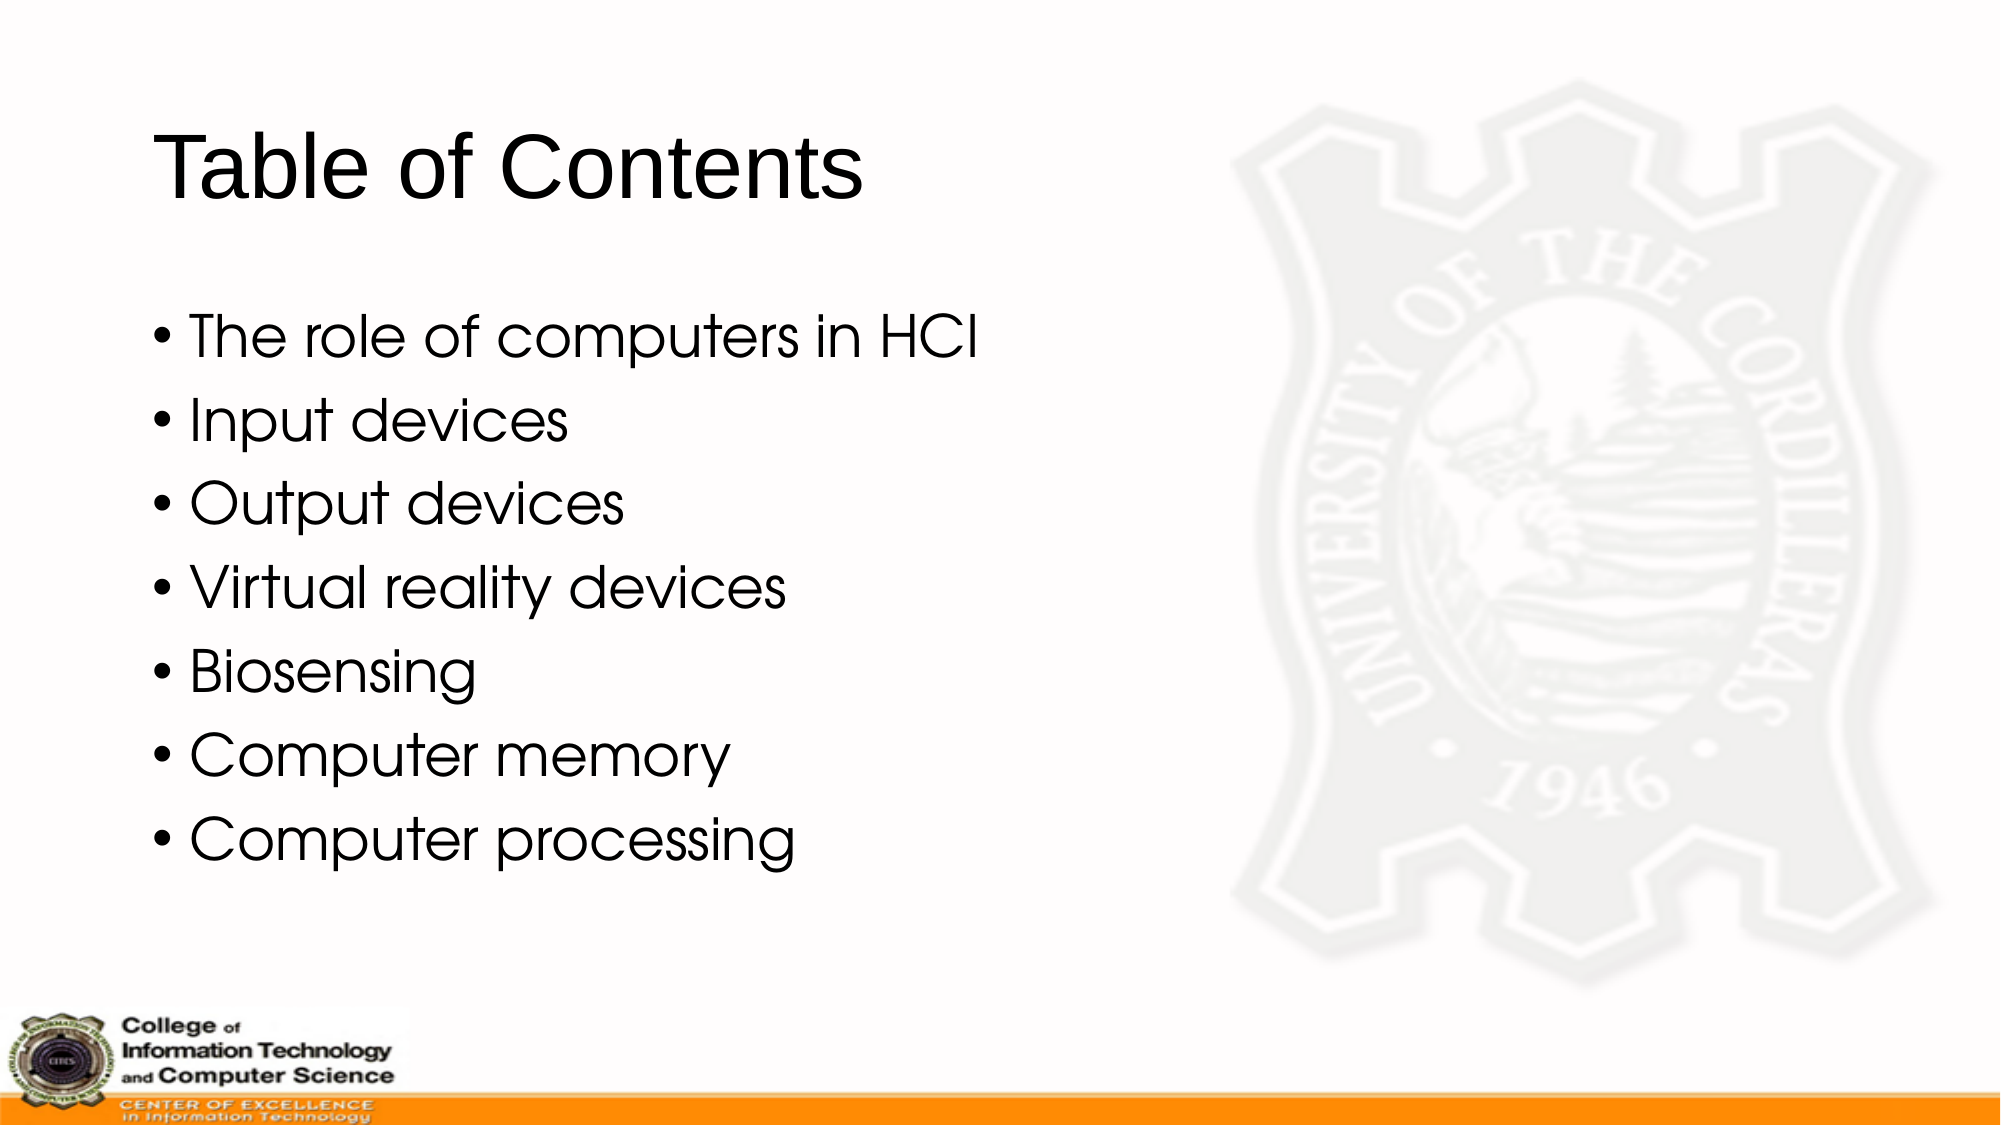

# Table of Contents
The role of computers in HCI
Input devices
Output devices
Virtual reality devices
Biosensing
Computer memory
Computer processing